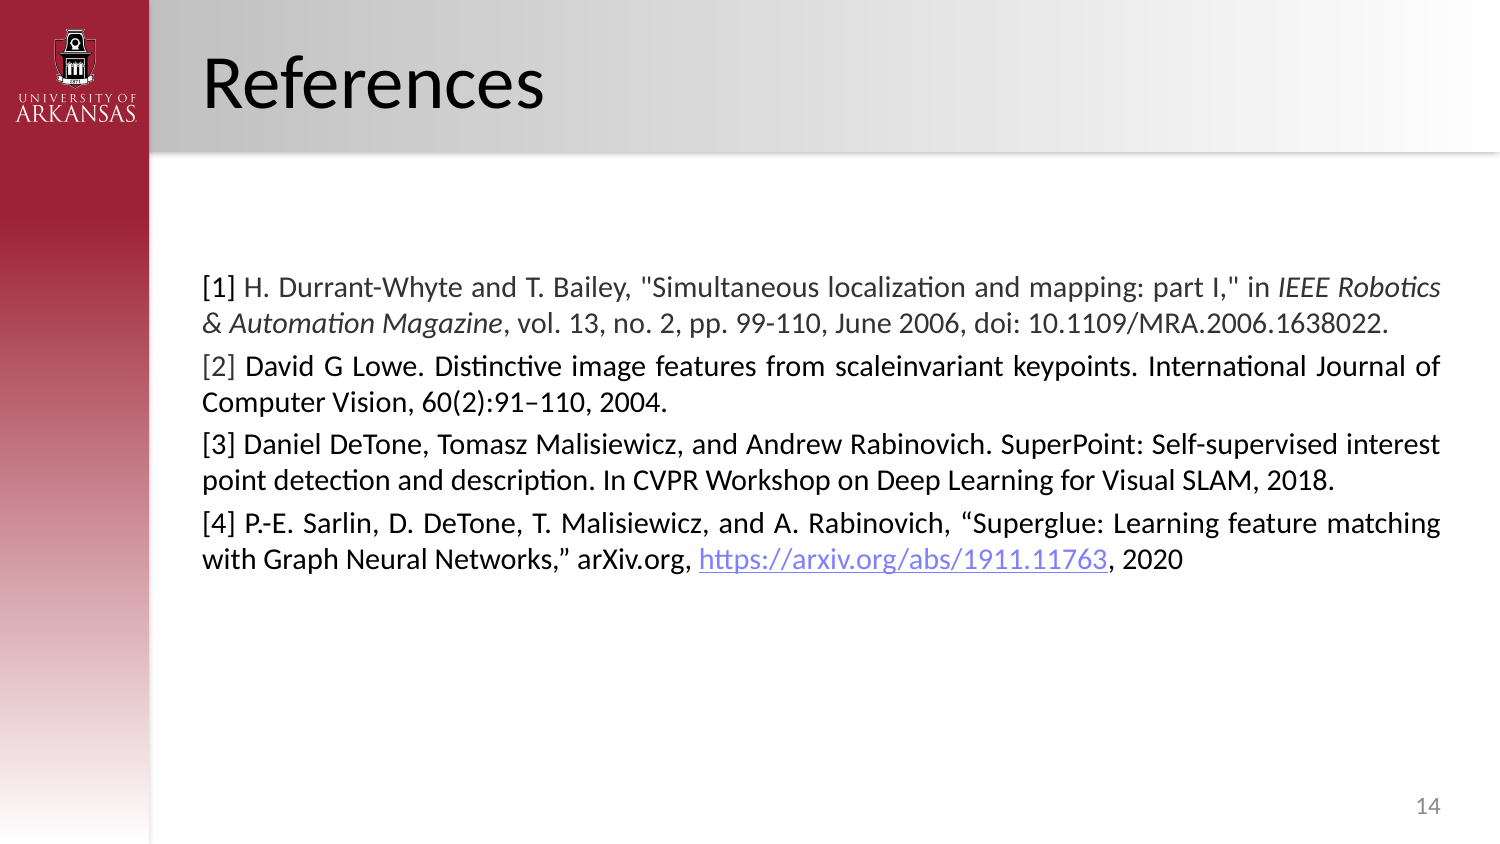

# References
[1] H. Durrant-Whyte and T. Bailey, "Simultaneous localization and mapping: part I," in IEEE Robotics & Automation Magazine, vol. 13, no. 2, pp. 99-110, June 2006, doi: 10.1109/MRA.2006.1638022.
[2] David G Lowe. Distinctive image features from scaleinvariant keypoints. International Journal of Computer Vision, 60(2):91–110, 2004.
[3] Daniel DeTone, Tomasz Malisiewicz, and Andrew Rabinovich. SuperPoint: Self-supervised interest point detection and description. In CVPR Workshop on Deep Learning for Visual SLAM, 2018.
[4] P.-E. Sarlin, D. DeTone, T. Malisiewicz, and A. Rabinovich, “Superglue: Learning feature matching with Graph Neural Networks,” arXiv.org, https://arxiv.org/abs/1911.11763, 2020
14